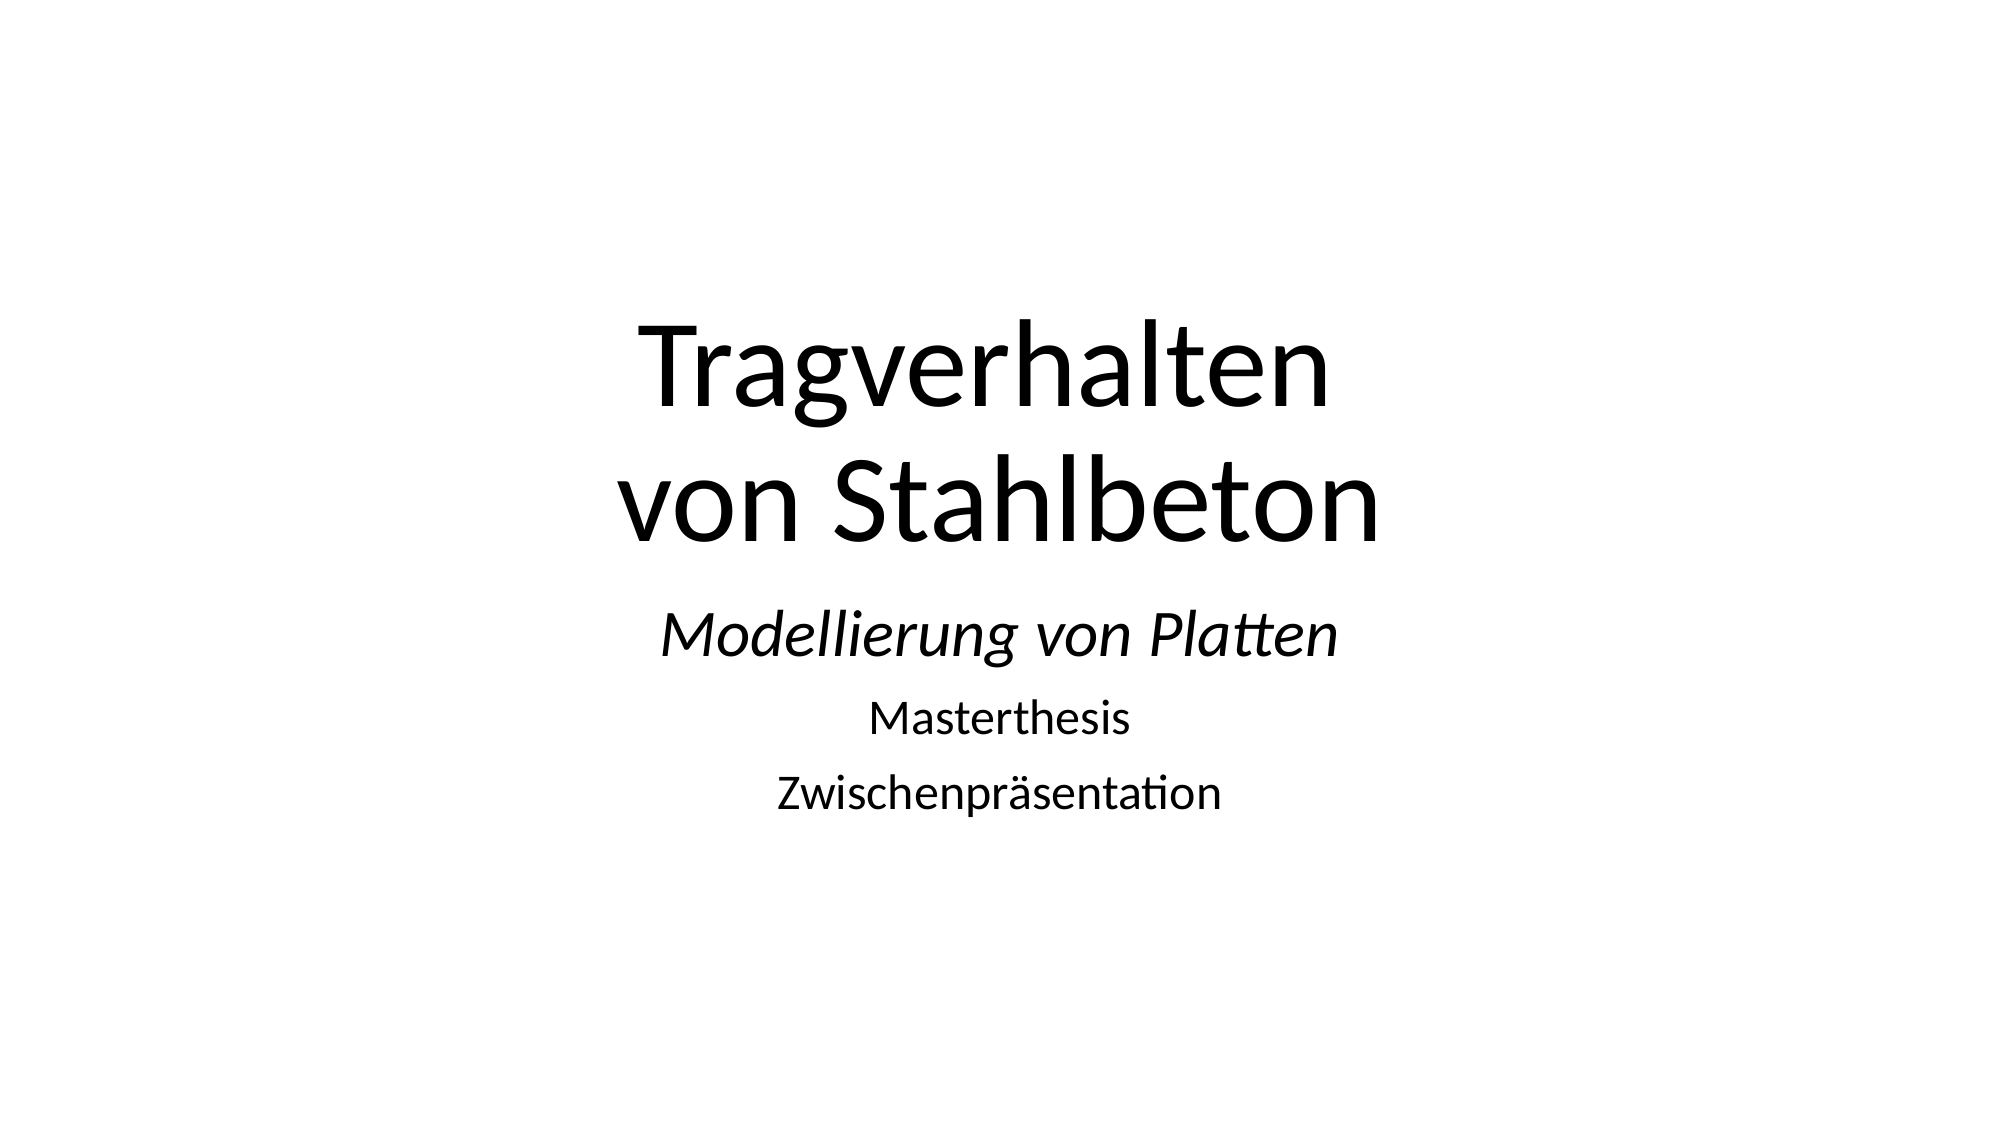

# Tragverhalten von Stahlbeton
Modellierung von Platten
Masterthesis
Zwischenpräsentation